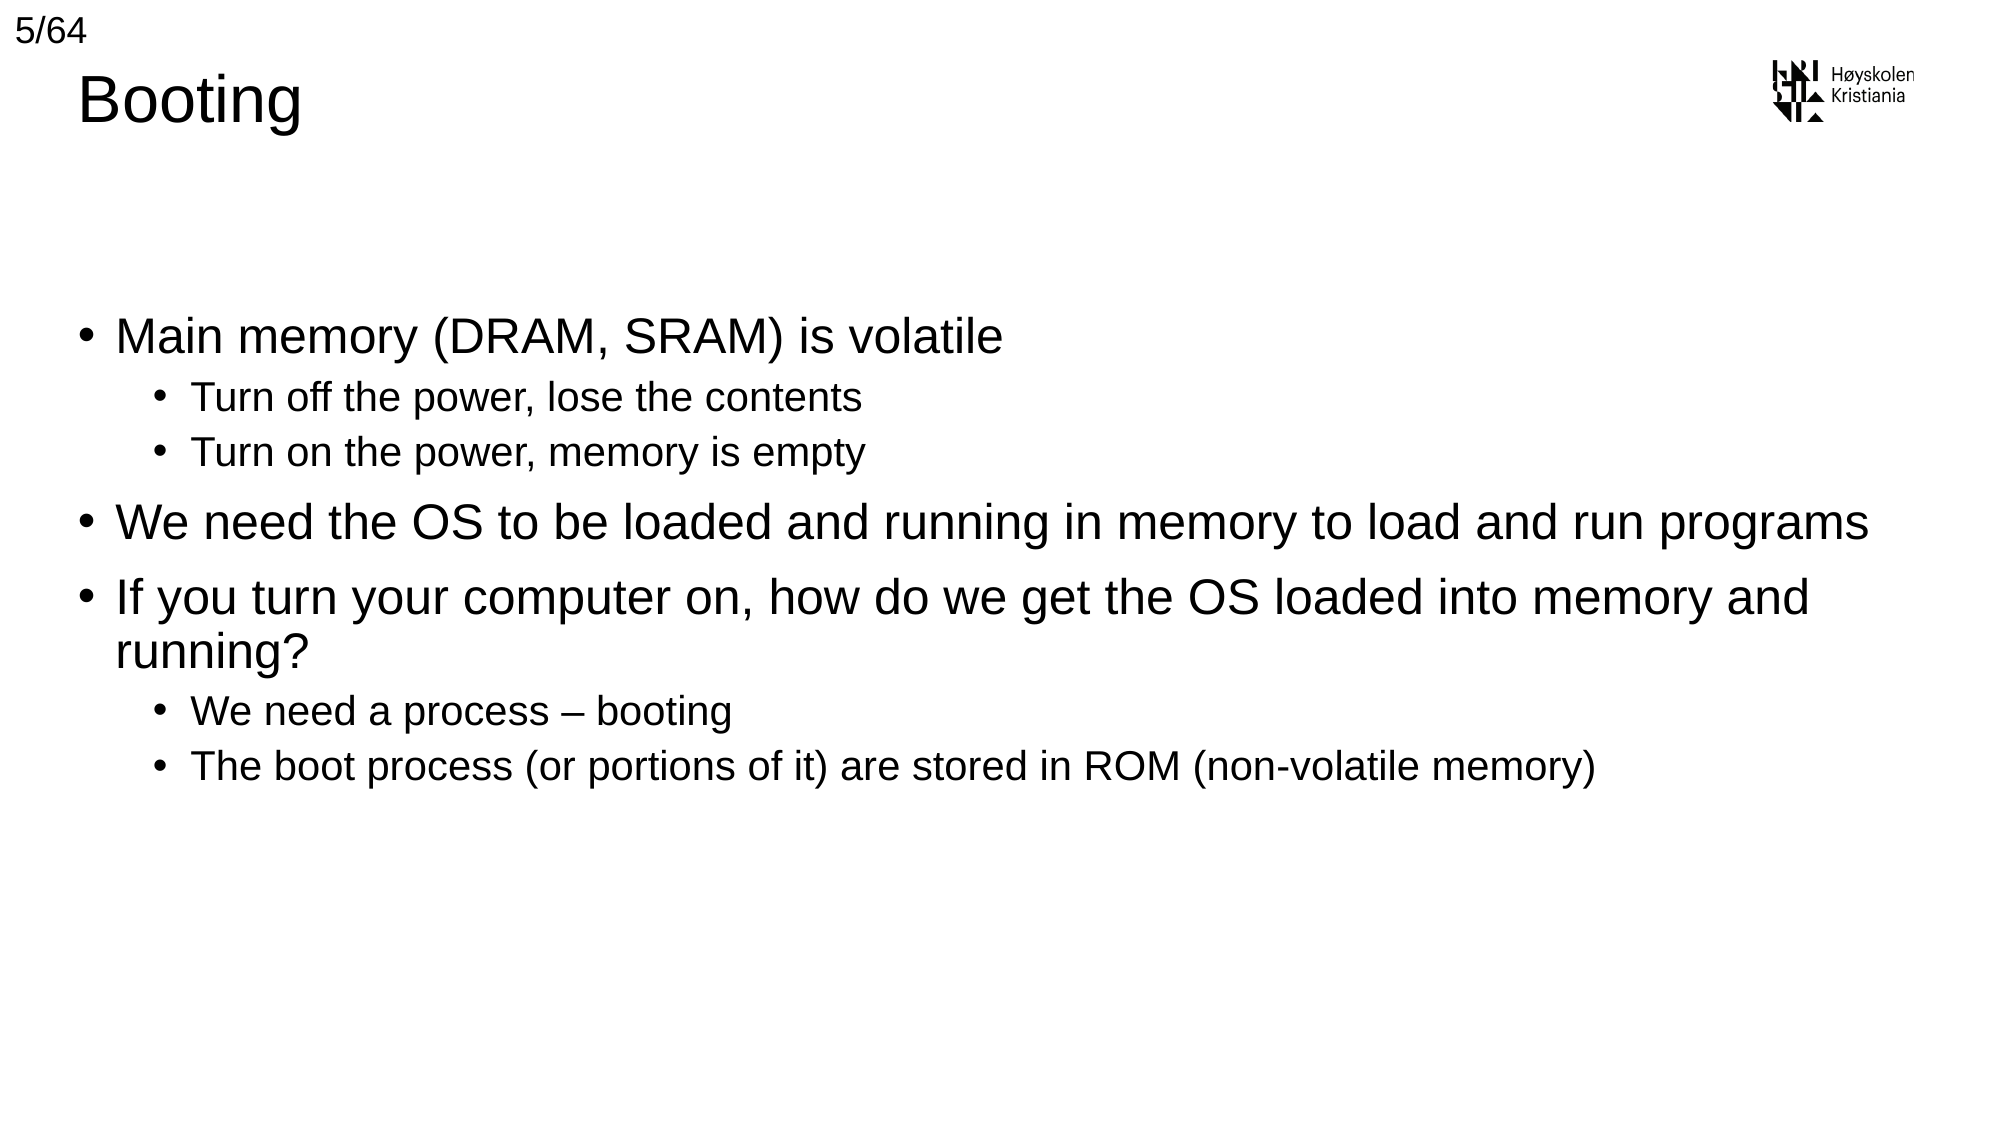

5/64
# Booting
Main memory (DRAM, SRAM) is volatile
Turn off the power, lose the contents
Turn on the power, memory is empty
We need the OS to be loaded and running in memory to load and run programs
If you turn your computer on, how do we get the OS loaded into memory and running?
We need a process – booting
The boot process (or portions of it) are stored in ROM (non-volatile memory)